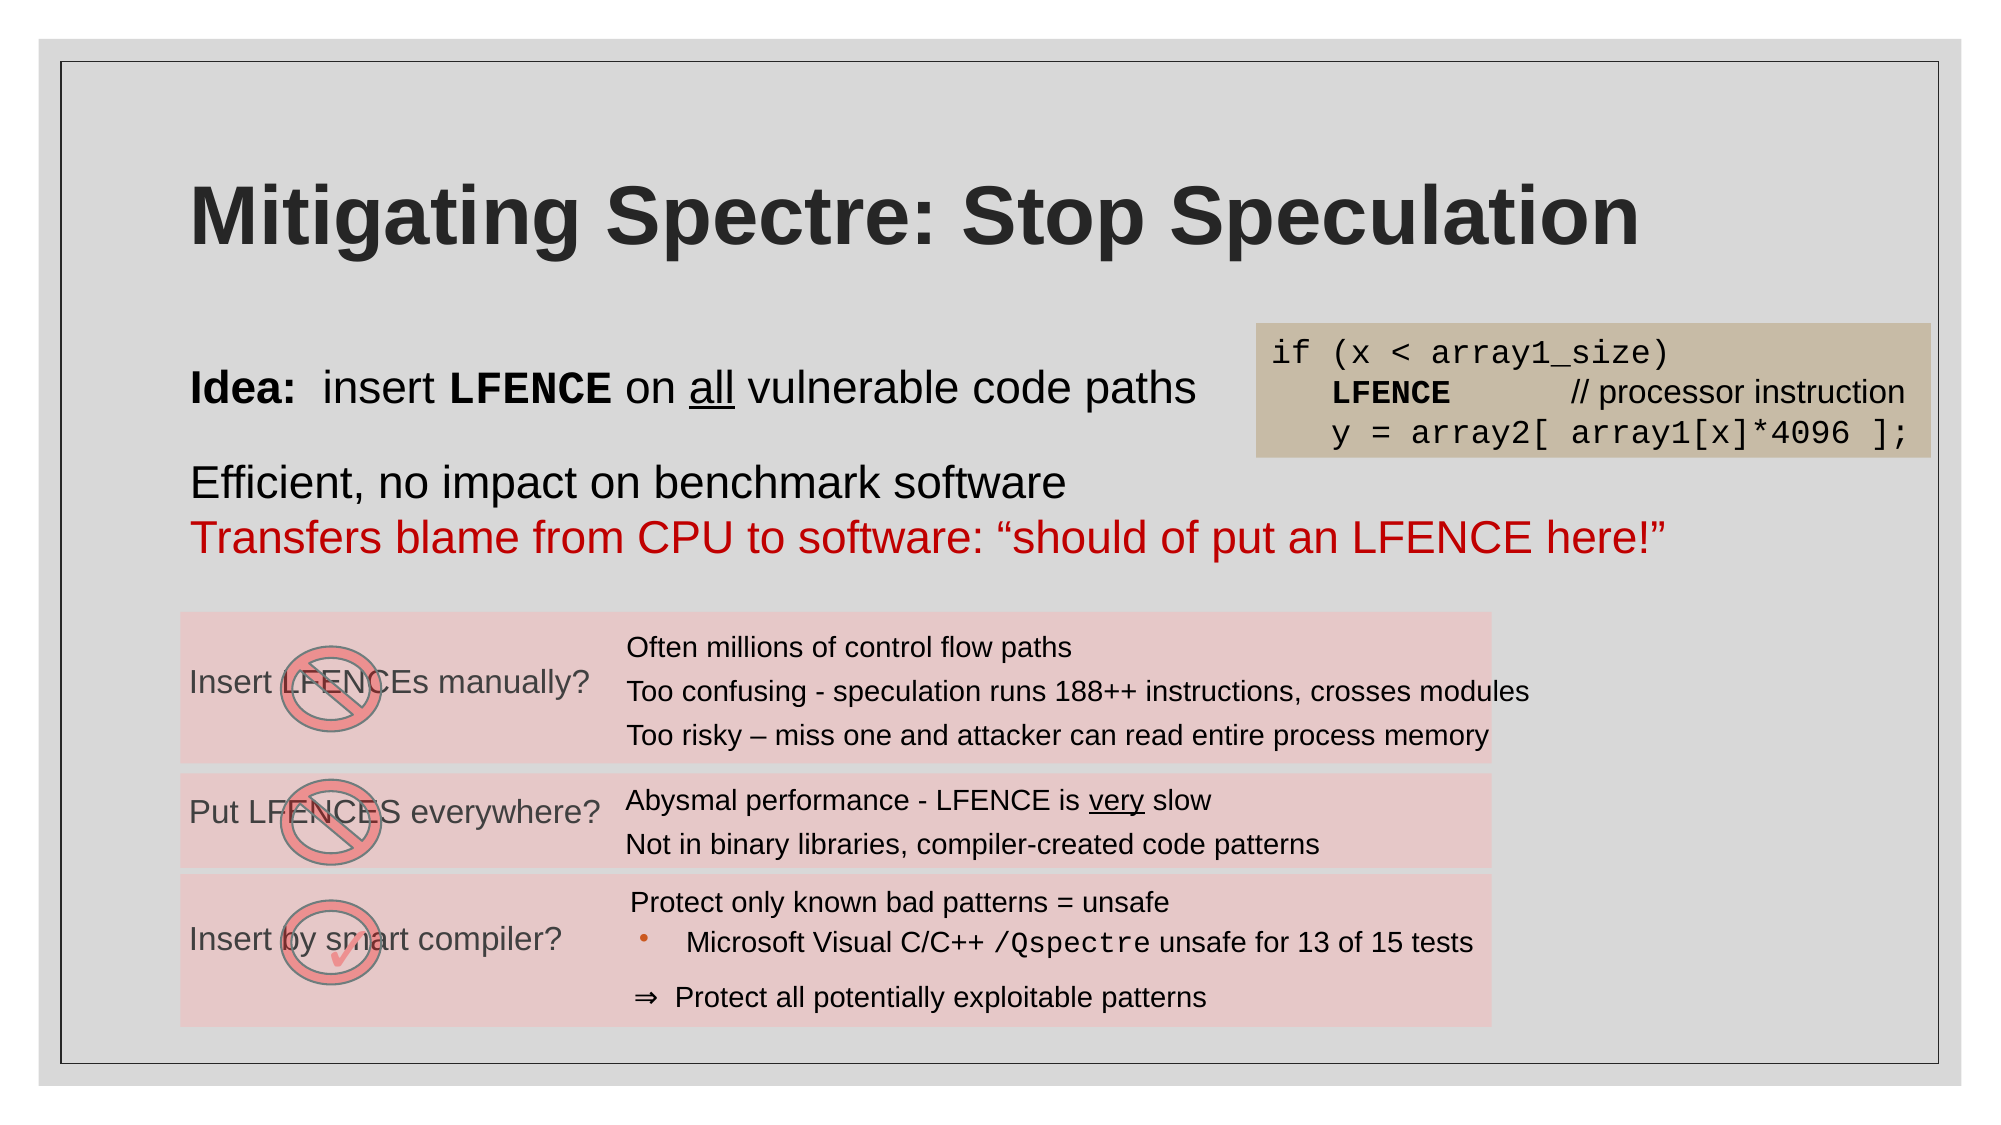

# Mitigating Spectre: Stop Speculation
if (x < array1_size)
   LFENCE      // processor instruction
   y = array2[ array1[x]*4096 ];
Idea:  insert LFENCE on all vulnerable code paths
Efficient, no impact on benchmark software
Transfers blame from CPU to software: “should of put an LFENCE here!”

Often millions of control flow paths
Too confusing - speculation runs 188++ instructions, crosses modules
Too risky – miss one and attacker can read entire process memory

Insert LFENCEs manually?

Abysmal performance - LFENCE is very slow
Not in binary libraries, compiler-created code patterns
Put LFENCES everywhere?

     Protect only known bad patterns = unsafe
Microsoft Visual C/C++ /Qspectre unsafe for 13 of 15 tests
     ⇒  Protect all potentially exploitable patterns

✓
Insert by smart compiler?